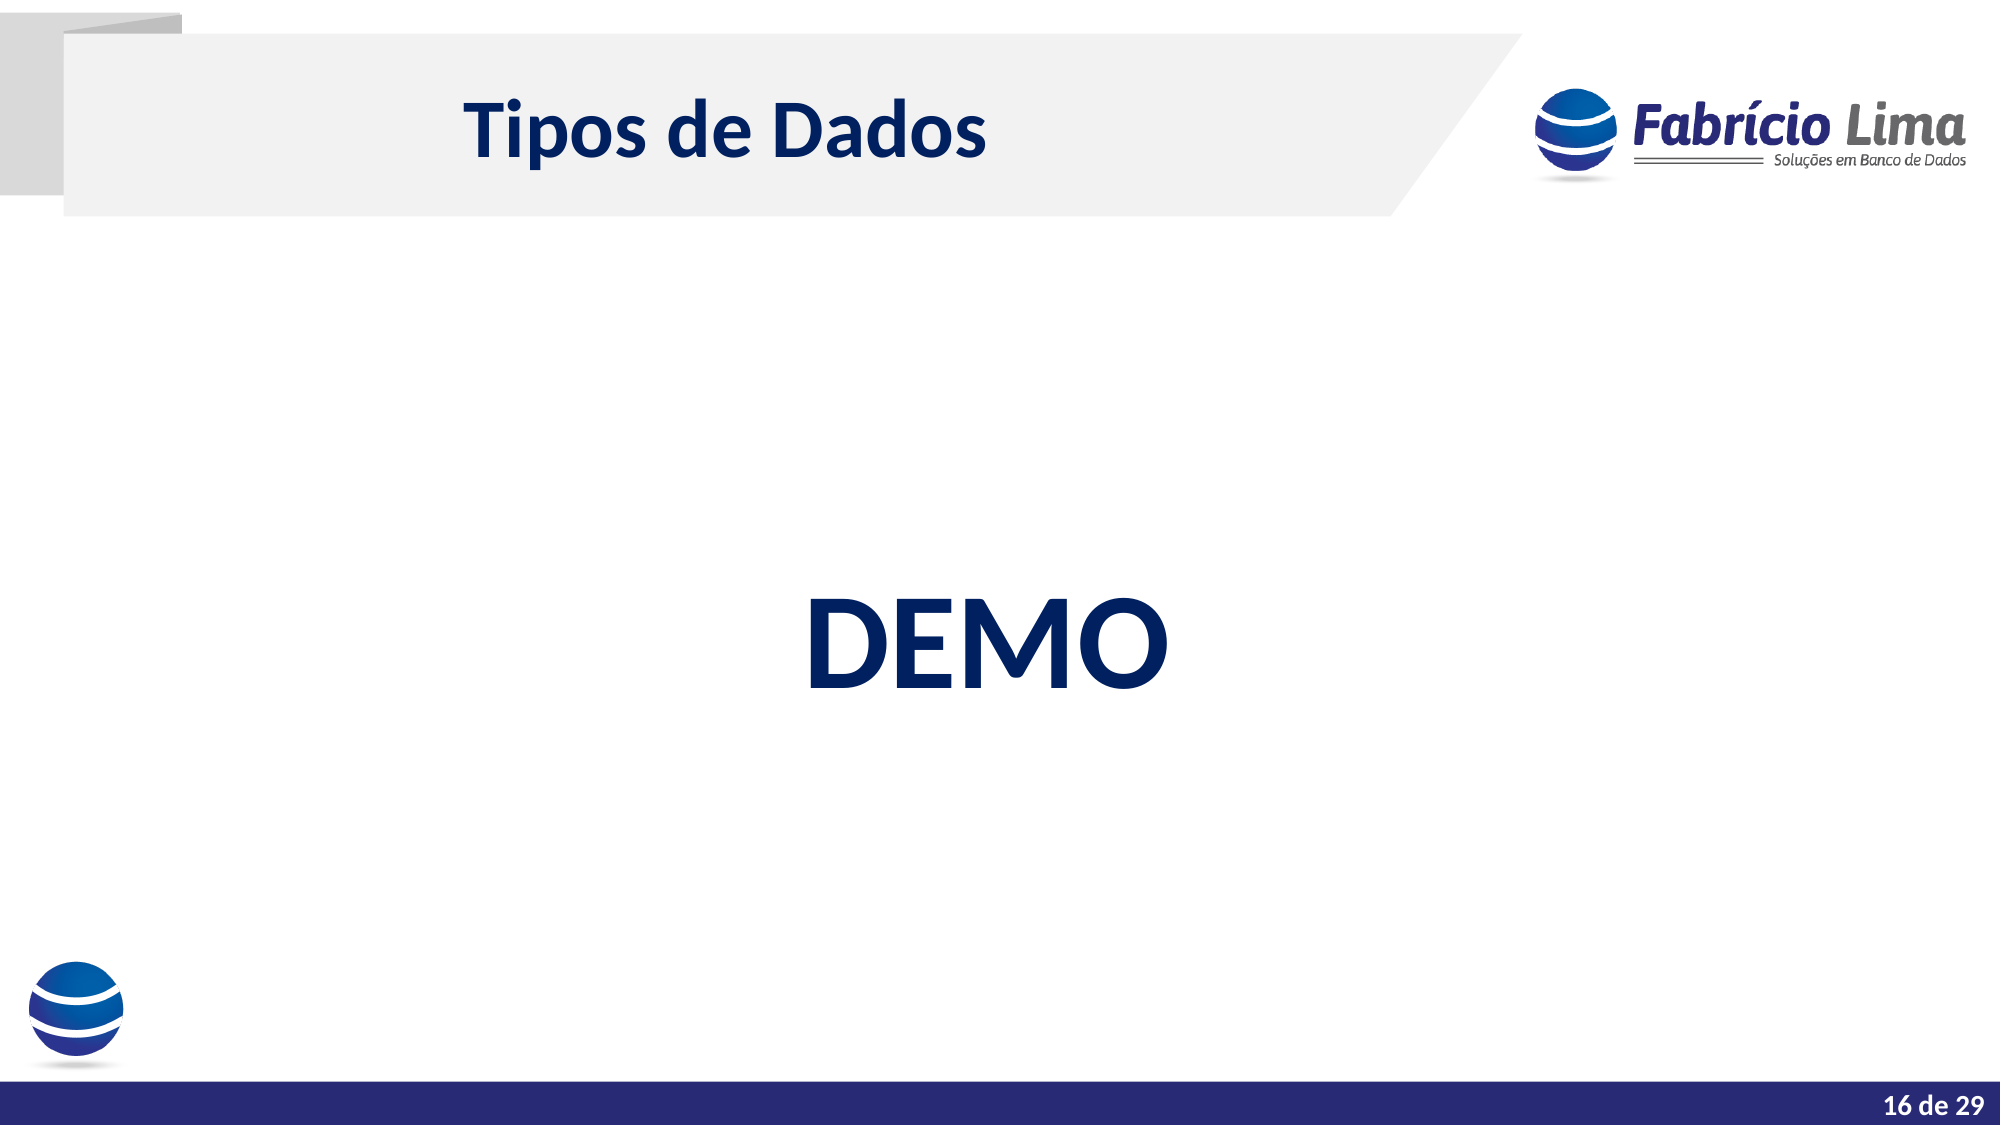

Tipos de Dados

DEMO
16 de 29